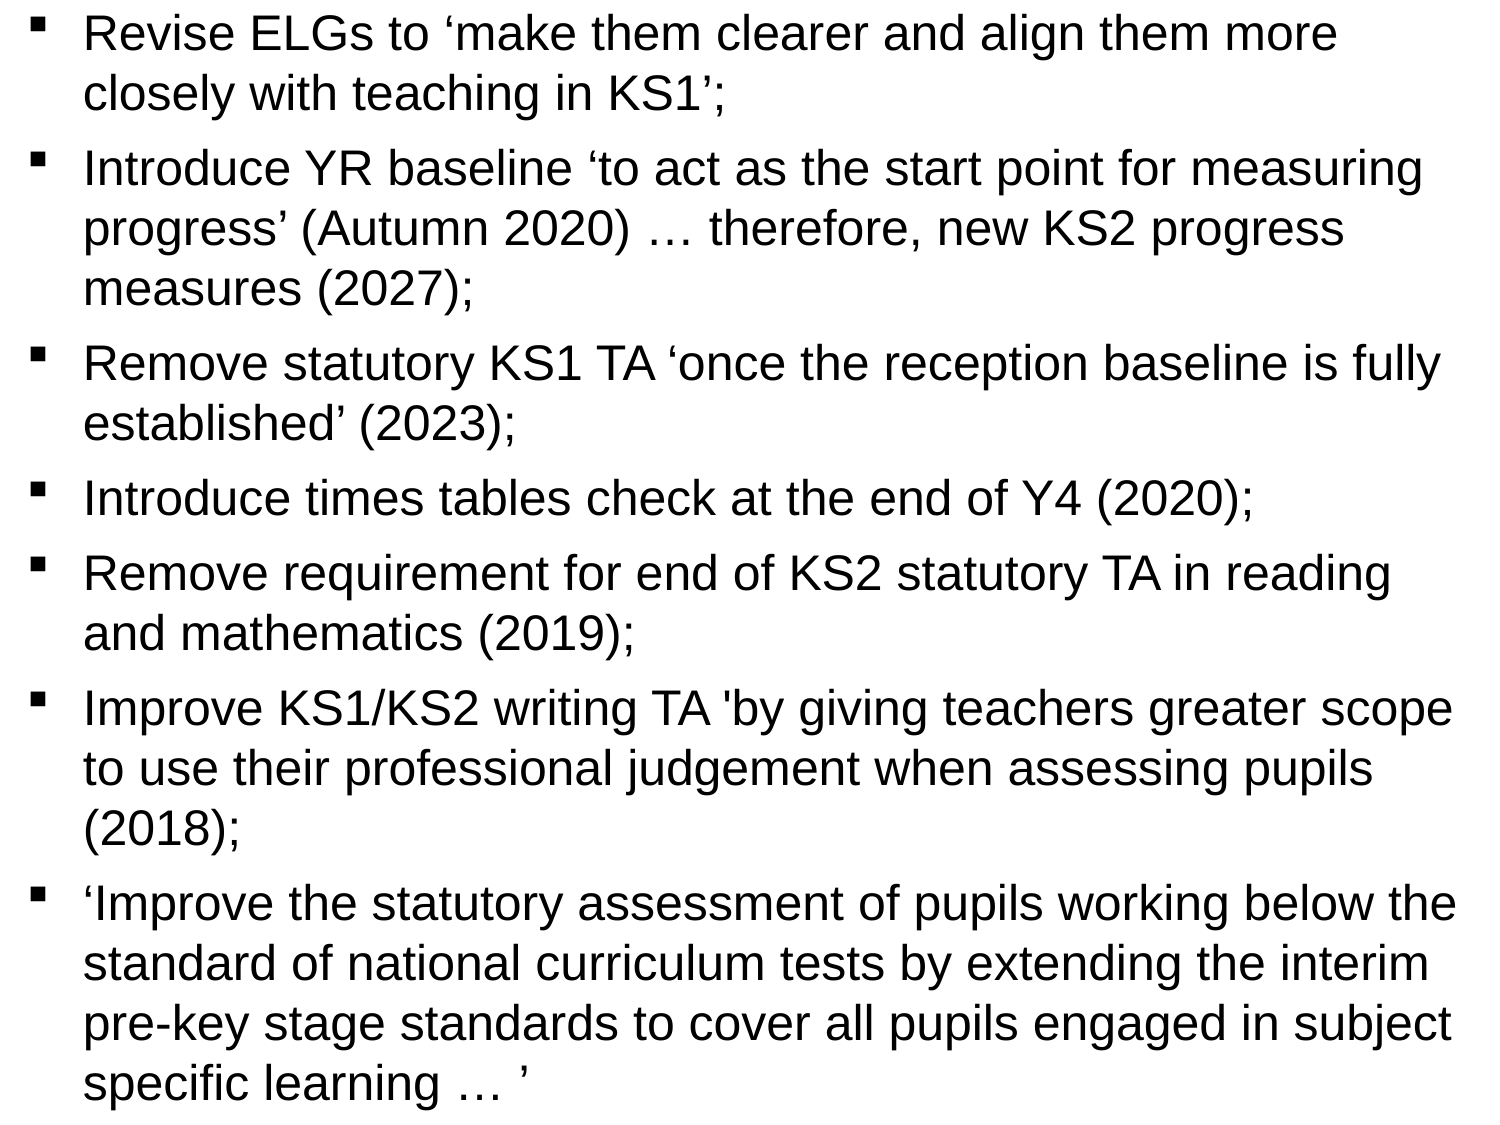

Revise ELGs to ‘make them clearer and align them more closely with teaching in KS1’;

Introduce YR baseline ‘to act as the start point for measuring progress’ (Autumn 2020) … therefore, new KS2 progress measures (2027);

Remove statutory KS1 TA ‘once the reception baseline is fully established’ (2023);

Introduce times tables check at the end of Y4 (2020);

Remove requirement for end of KS2 statutory TA in reading and mathematics (2019);

Improve KS1/KS2 writing TA 'by giving teachers greater scope to use their professional judgement when assessing pupils (2018);

‘Improve the statutory assessment of pupils working below the standard of national curriculum tests by extending the interim pre-key stage standards to cover all pupils engaged in subject specific learning … ’